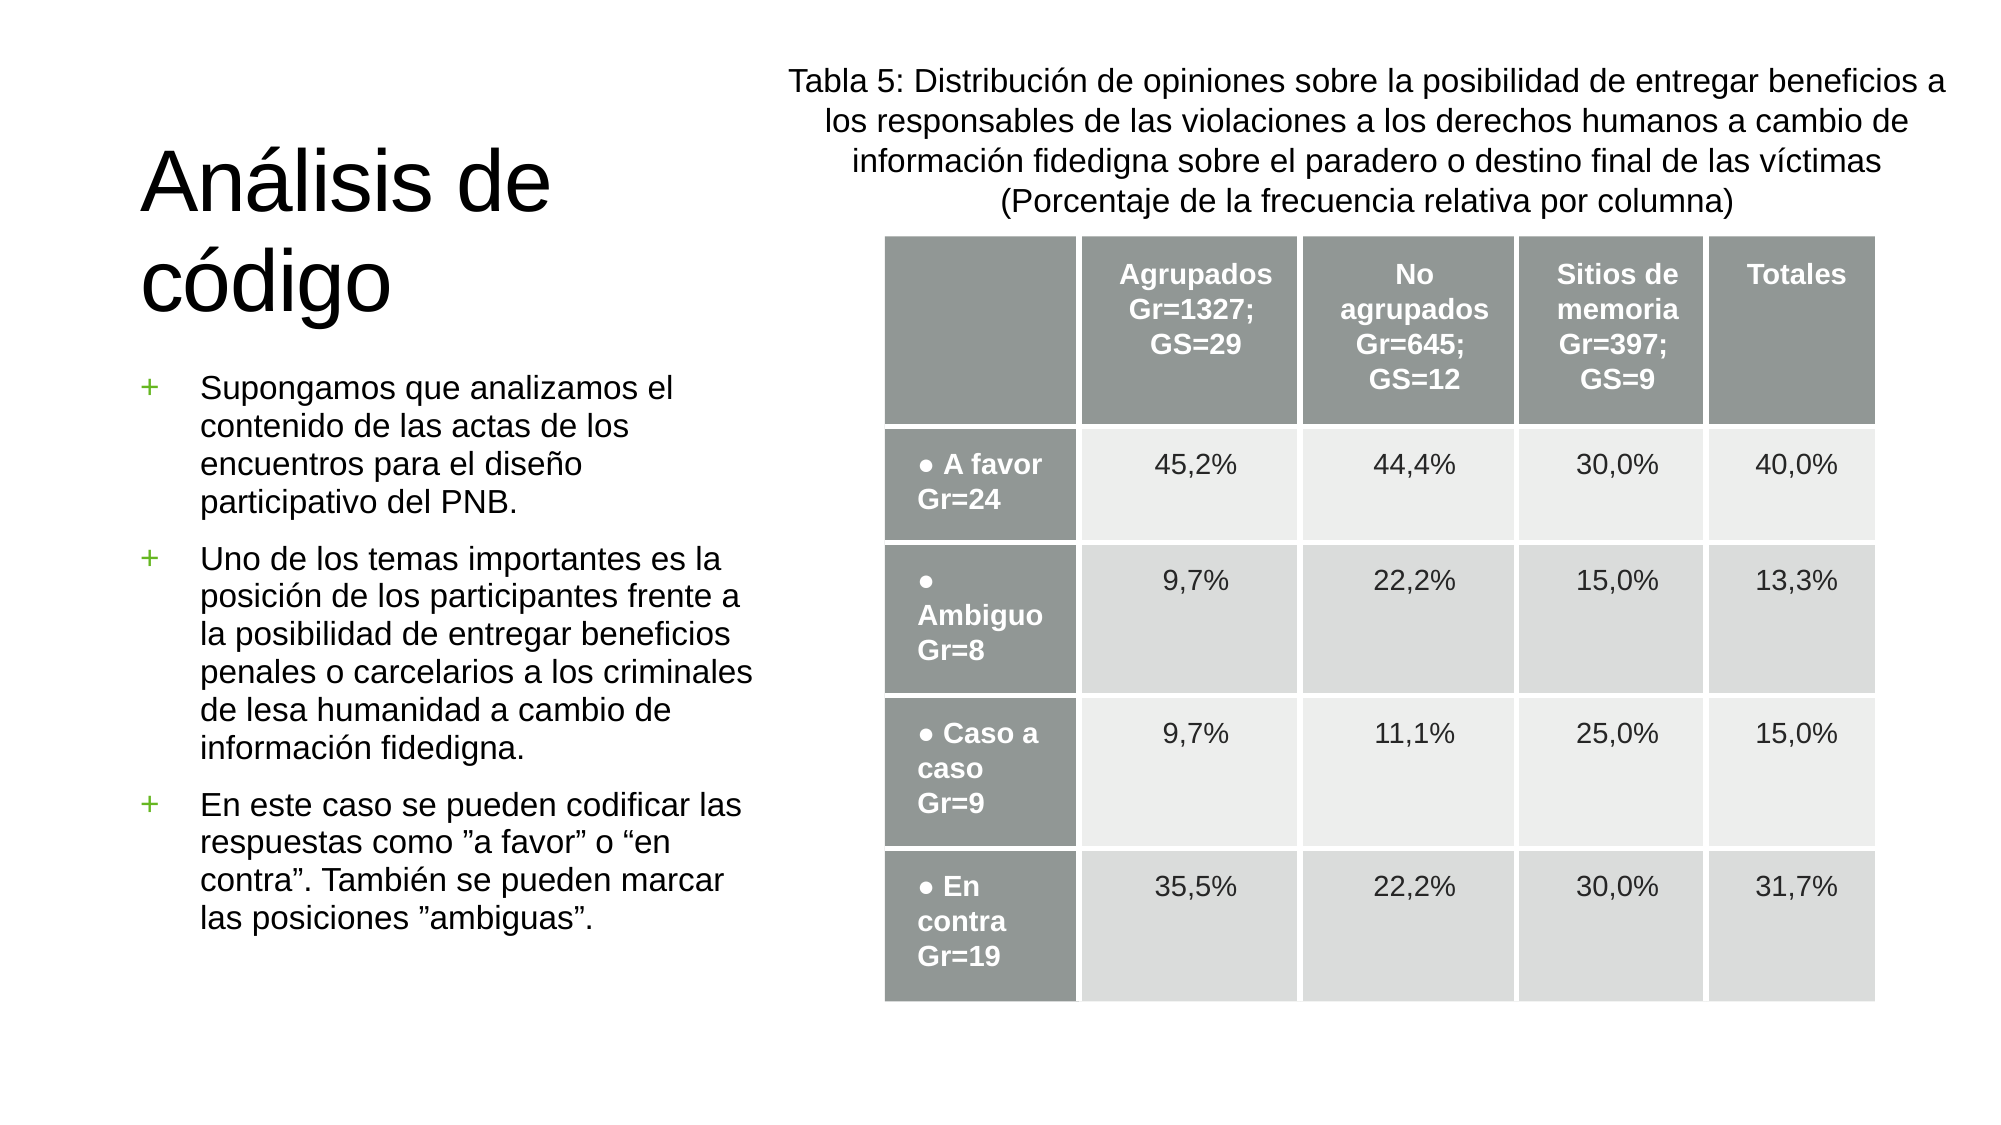

Tabla 5: Distribución de opiniones sobre la posibilidad de entregar beneficios a los responsables de las violaciones a los derechos humanos a cambio de información fidedigna sobre el paradero o destino final de las víctimas (Porcentaje de la frecuencia relativa por columna)

# Análisis de código
|  | Agrupados Gr=1327; GS=29 | No agrupados Gr=645; GS=12 | Sitios de memoria Gr=397; GS=9 | Totales |
| --- | --- | --- | --- | --- |
| ● A favor Gr=24 | 45,2% | 44,4% | 30,0% | 40,0% |
| ● Ambiguo Gr=8 | 9,7% | 22,2% | 15,0% | 13,3% |
| ● Caso a caso Gr=9 | 9,7% | 11,1% | 25,0% | 15,0% |
| ● En contra Gr=19 | 35,5% | 22,2% | 30,0% | 31,7% |
Supongamos que analizamos el contenido de las actas de los encuentros para el diseño participativo del PNB.
Uno de los temas importantes es la posición de los participantes frente a la posibilidad de entregar beneficios penales o carcelarios a los criminales de lesa humanidad a cambio de información fidedigna.
En este caso se pueden codificar las respuestas como ”a favor” o “en contra”. También se pueden marcar las posiciones ”ambiguas”.